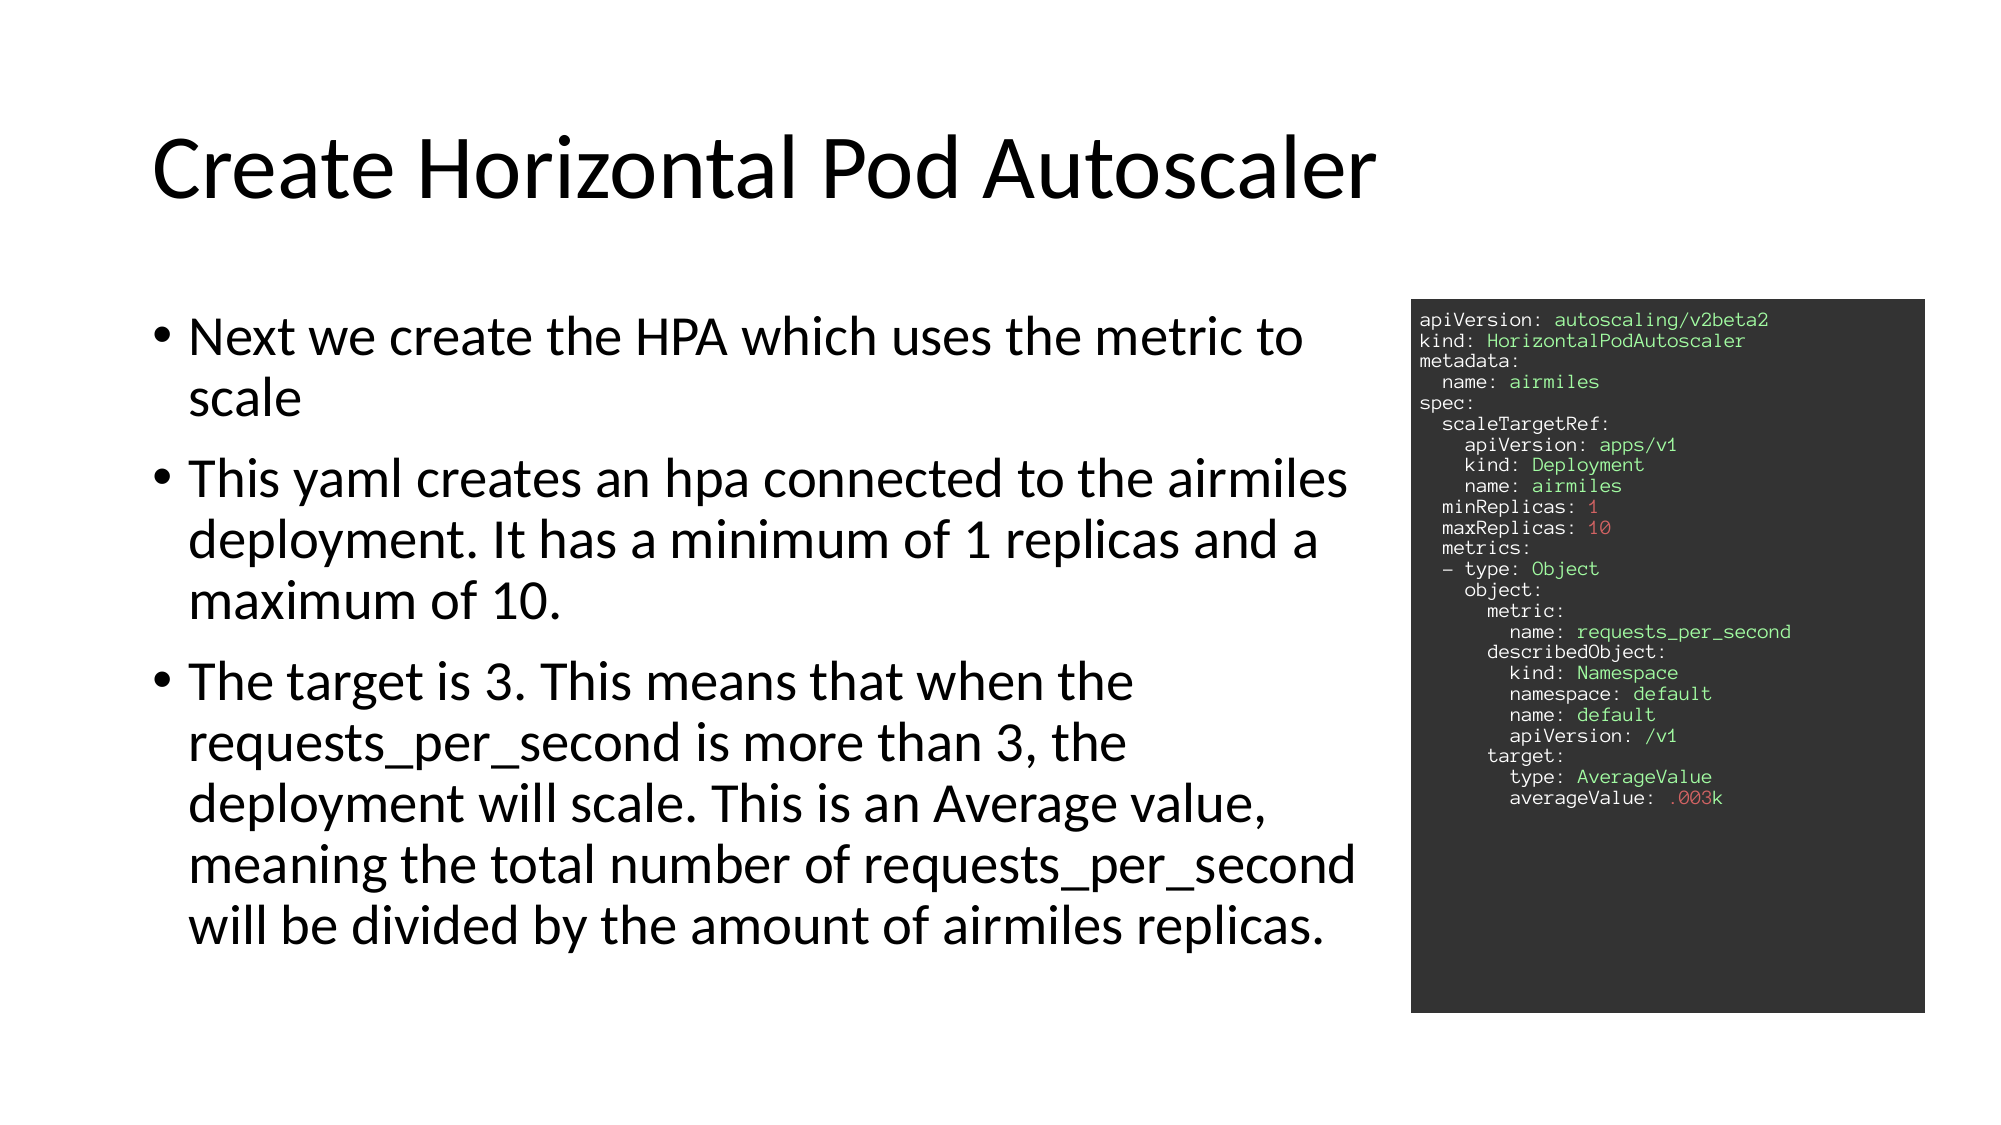

# Create Horizontal Pod Autoscaler

Next we create the HPA which uses the metric to scale
This yaml creates an hpa connected to the airmiles deployment. It has a minimum of 1 replicas and a maximum of 10.
The target is 3. This means that when the requests_per_second is more than 3, the deployment will scale. This is an Average value, meaning the total number of requests_per_second will be divided by the amount of airmiles replicas.

| apiVersion: autoscaling/v2beta2 kind: HorizontalPodAutoscaler metadata:   name: airmiles spec:   scaleTargetRef:     apiVersion: apps/v1     kind: Deployment     name: airmiles   minReplicas: 1   maxReplicas: 10   metrics:   - type: Object     object:       metric:         name: requests\_per\_second       describedObject:         kind: Namespace         namespace: default         name: default         apiVersion: /v1       target:         type: AverageValue         averageValue: .003k |
| --- |